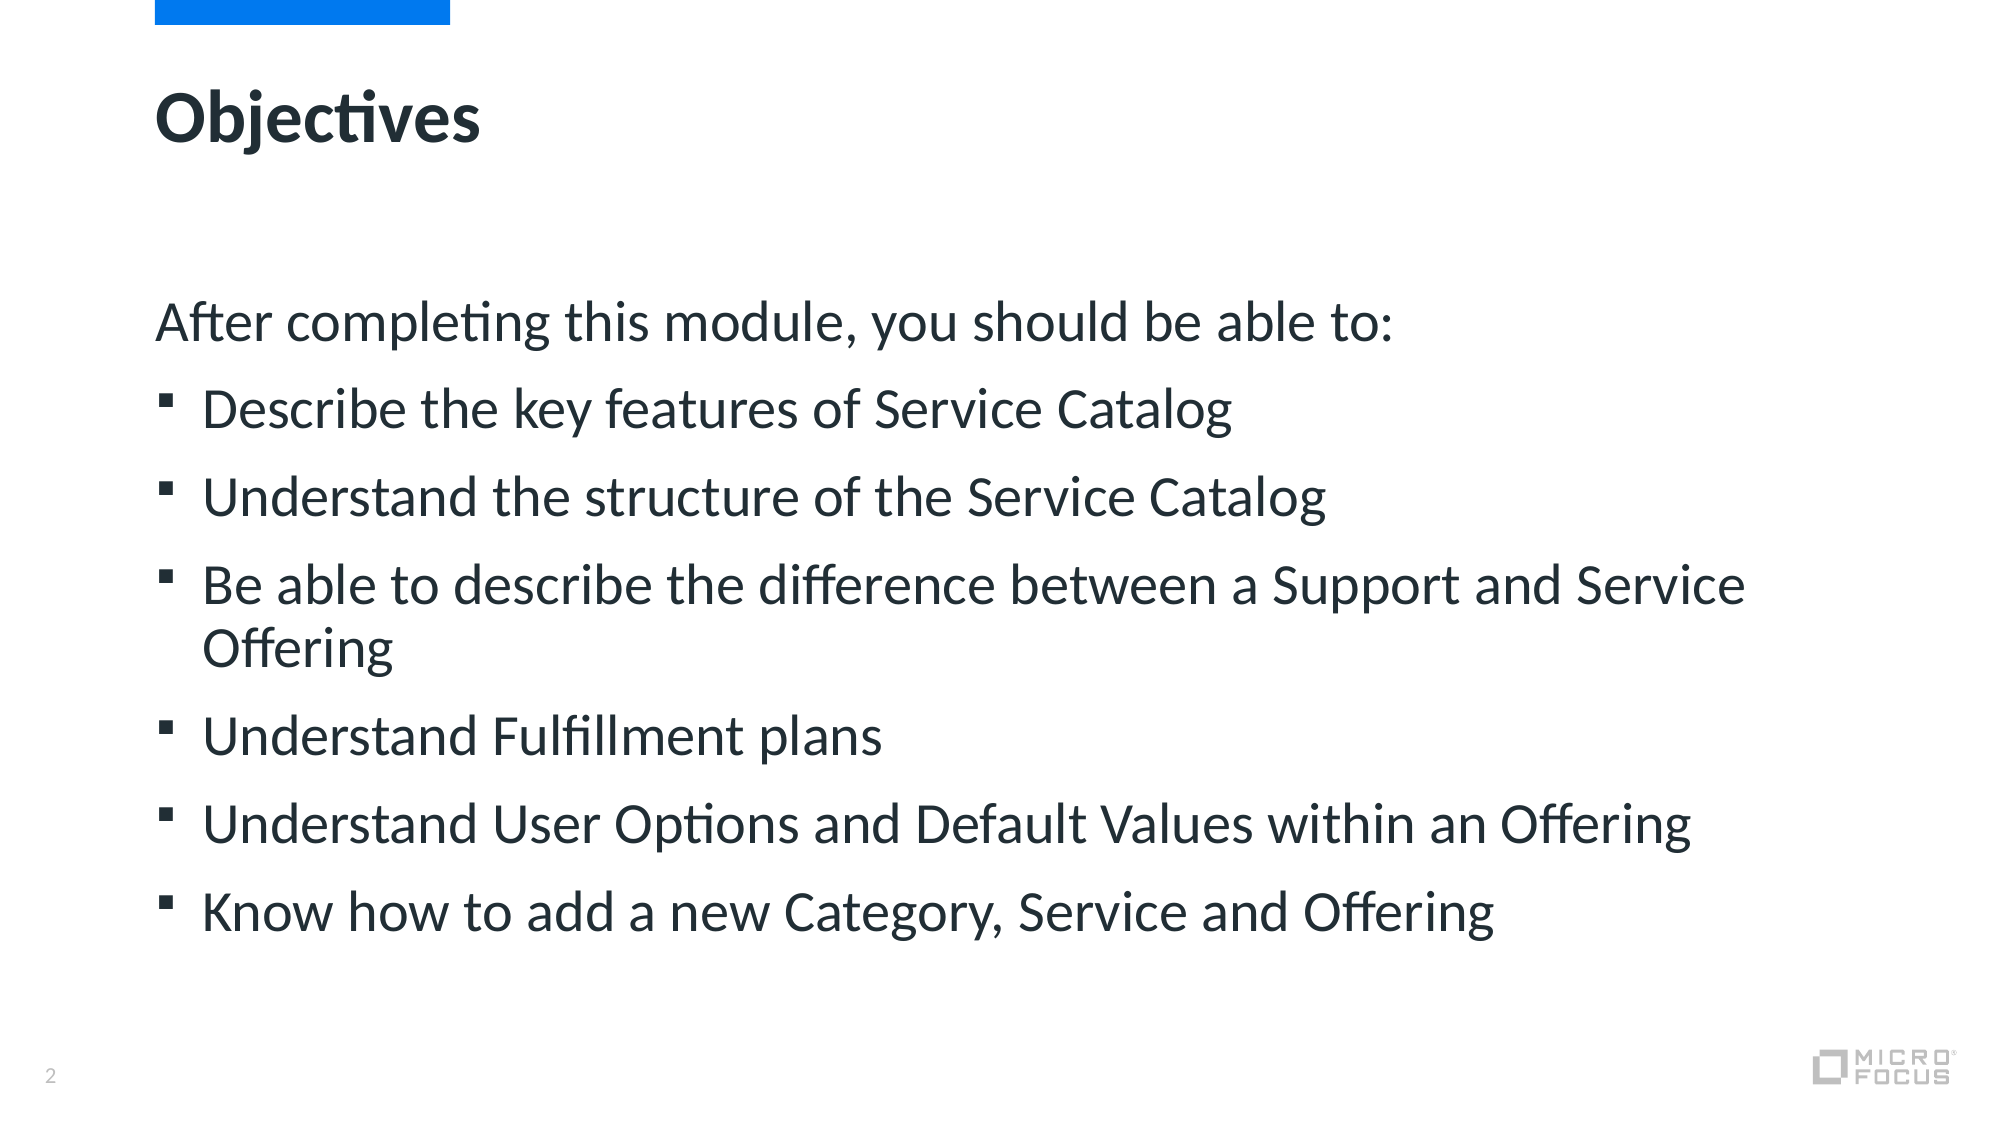

# Objectives
After completing this module, you should be able to:
Describe the key features of Service Catalog
Understand the structure of the Service Catalog
Be able to describe the difference between a Support and Service Offering
Understand Fulfillment plans
Understand User Options and Default Values within an Offering
Know how to add a new Category, Service and Offering
2